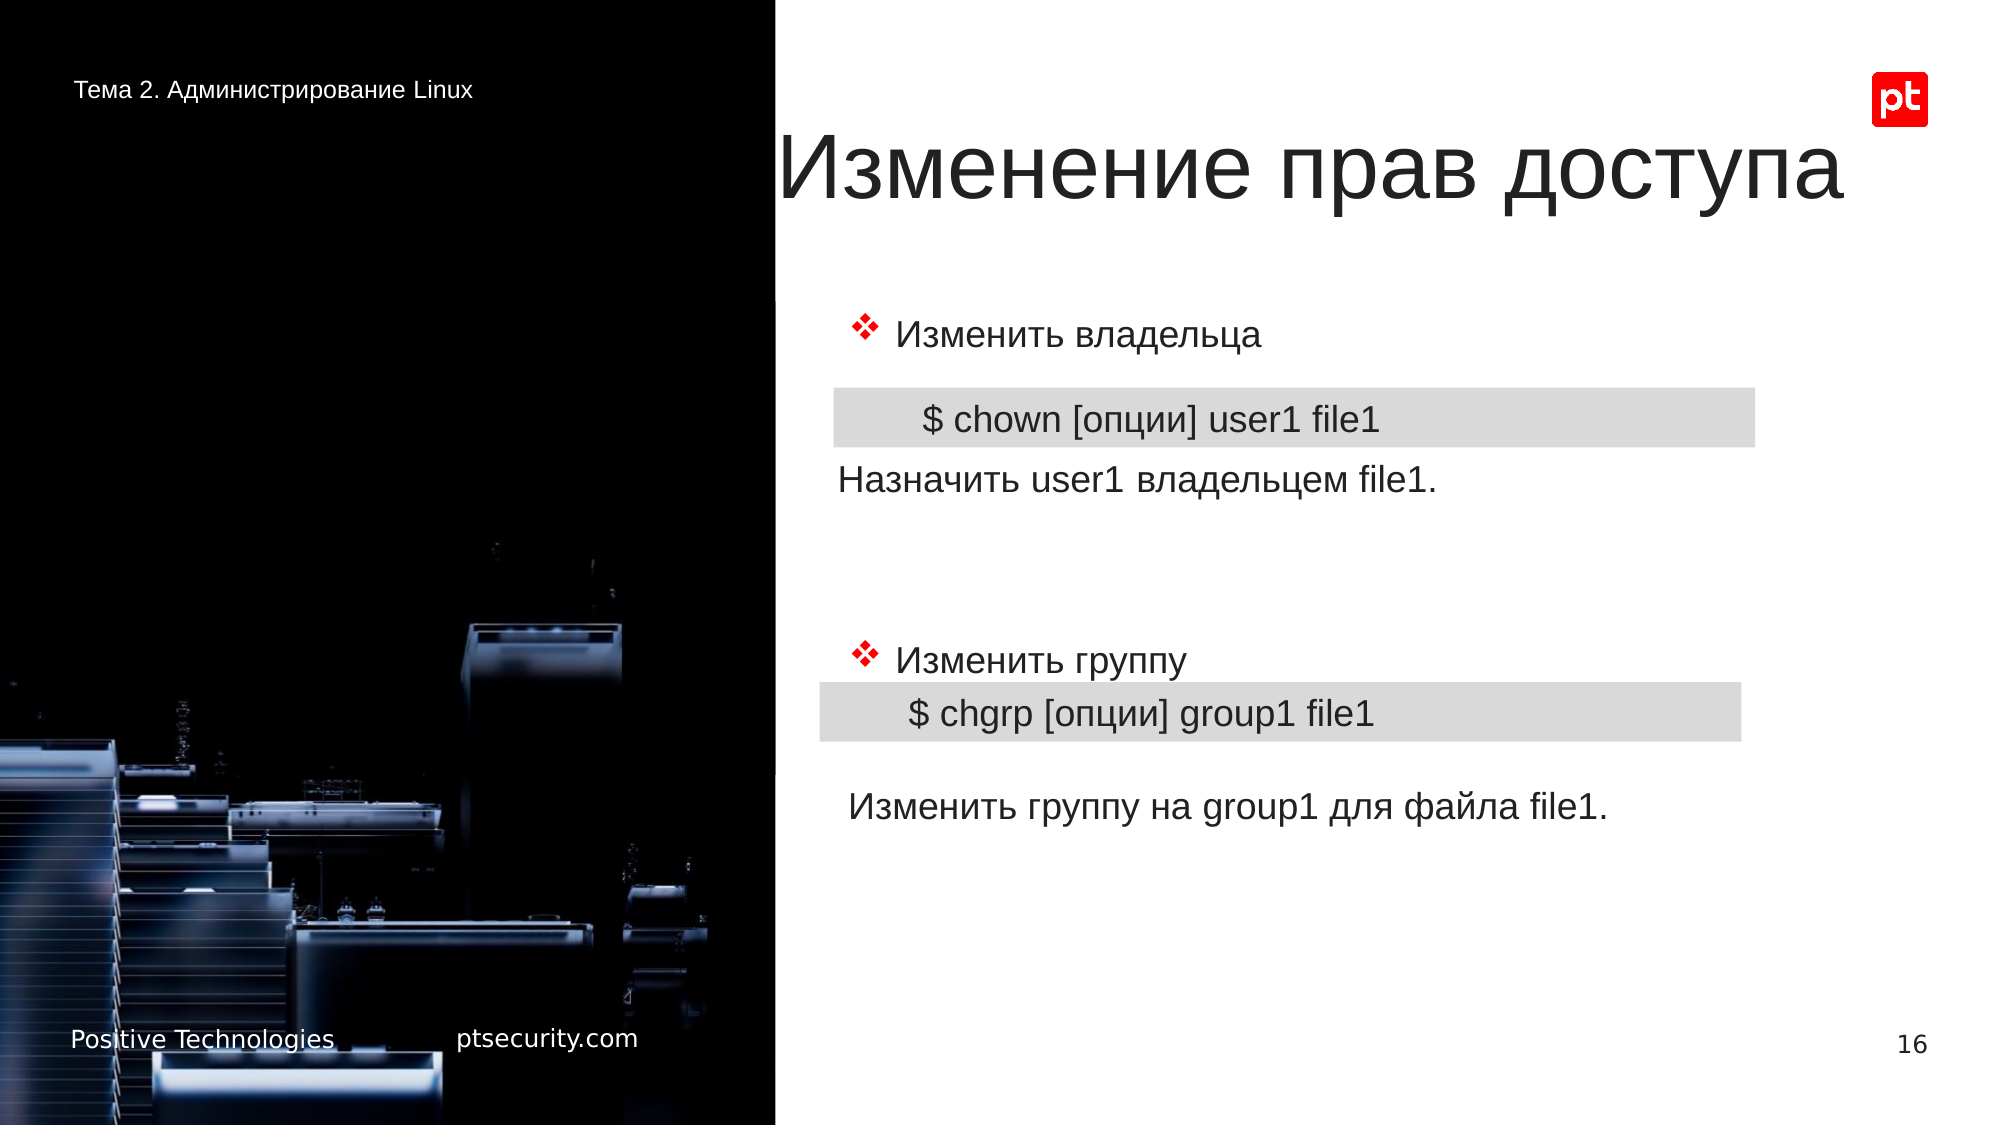

Тема 2. Администрирование Linux
Изменение прав доступа
Изменить владельца

$ сhown [опции] user1 file1
Назначить user1 владельцем file1.
Изменить группу

$ сhgrp [опции] group1 file1
Изменить группу на group1 для файла file1.
16